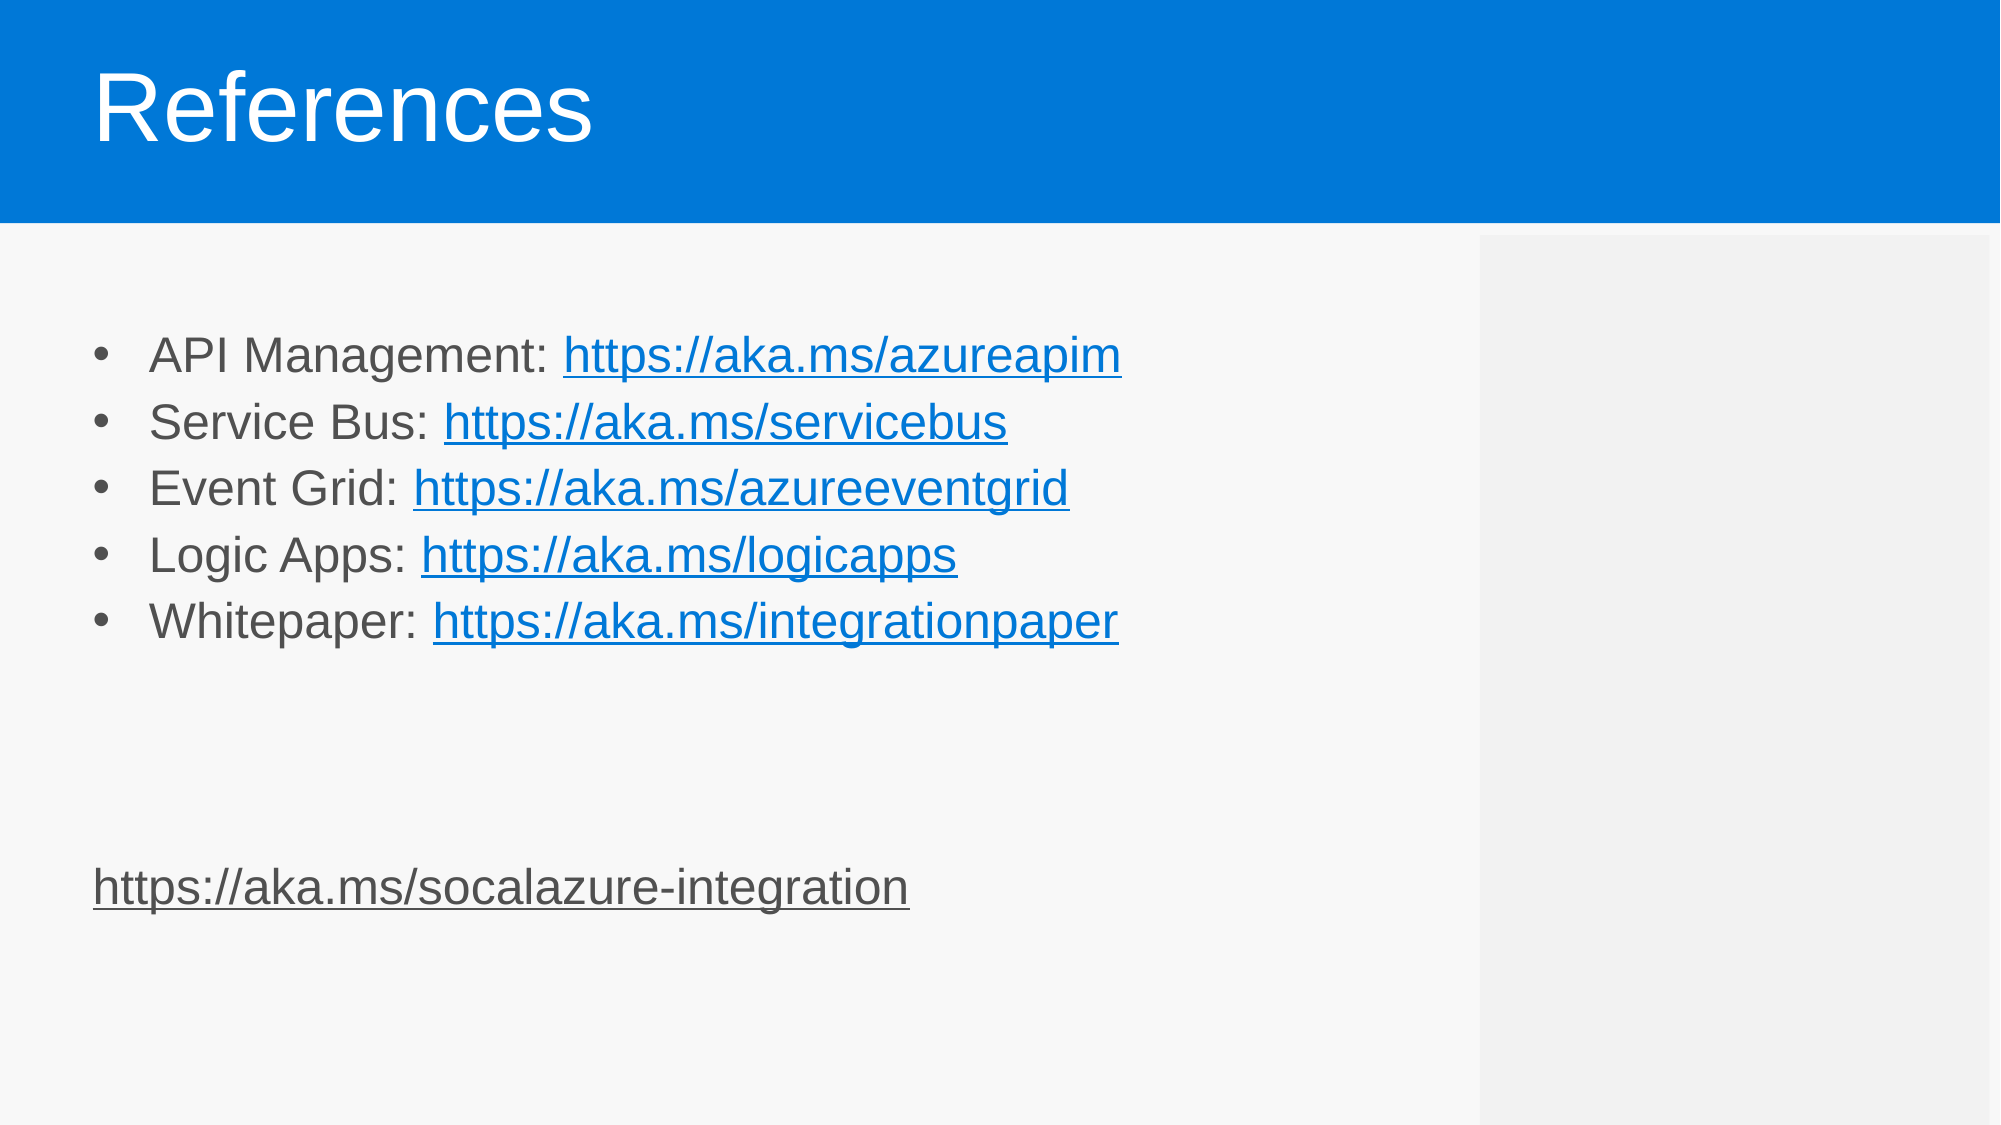

References

API Management: https://aka.ms/azureapim
Service Bus: https://aka.ms/servicebus
Event Grid: https://aka.ms/azureeventgrid
Logic Apps: https://aka.ms/logicapps
Whitepaper: https://aka.ms/integrationpaper

https://aka.ms/socalazure-integration